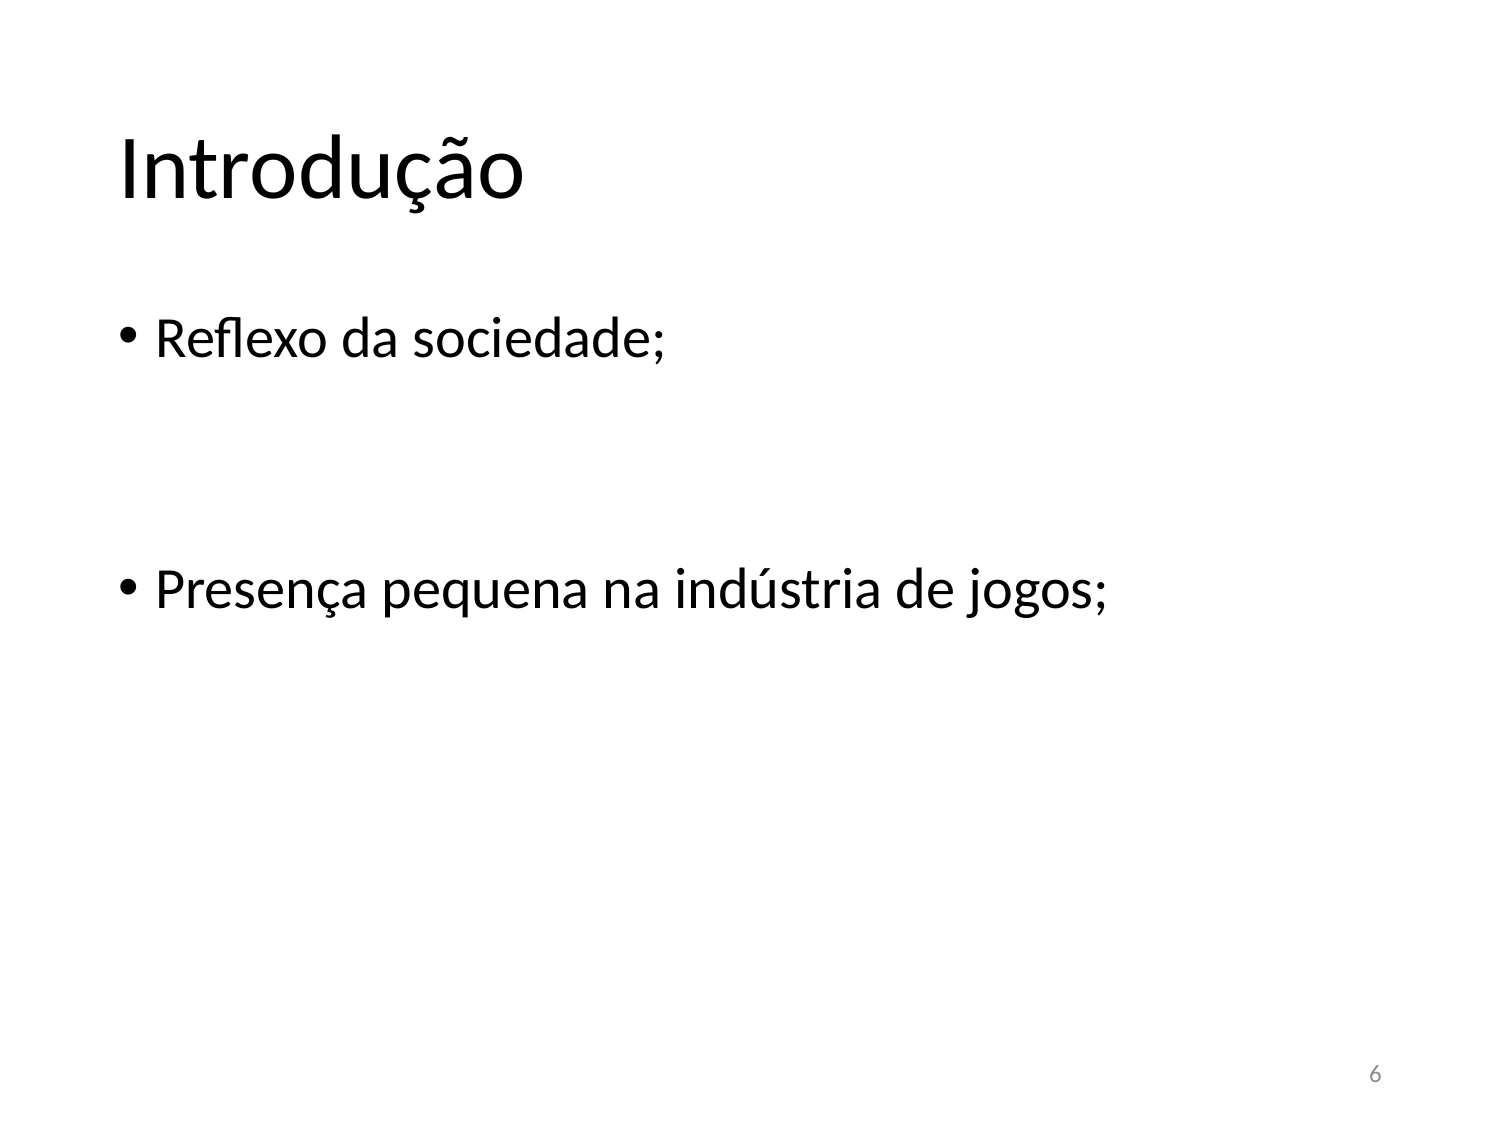

# Introdução
Reflexo da sociedade;

Presença pequena na indústria de jogos;

6